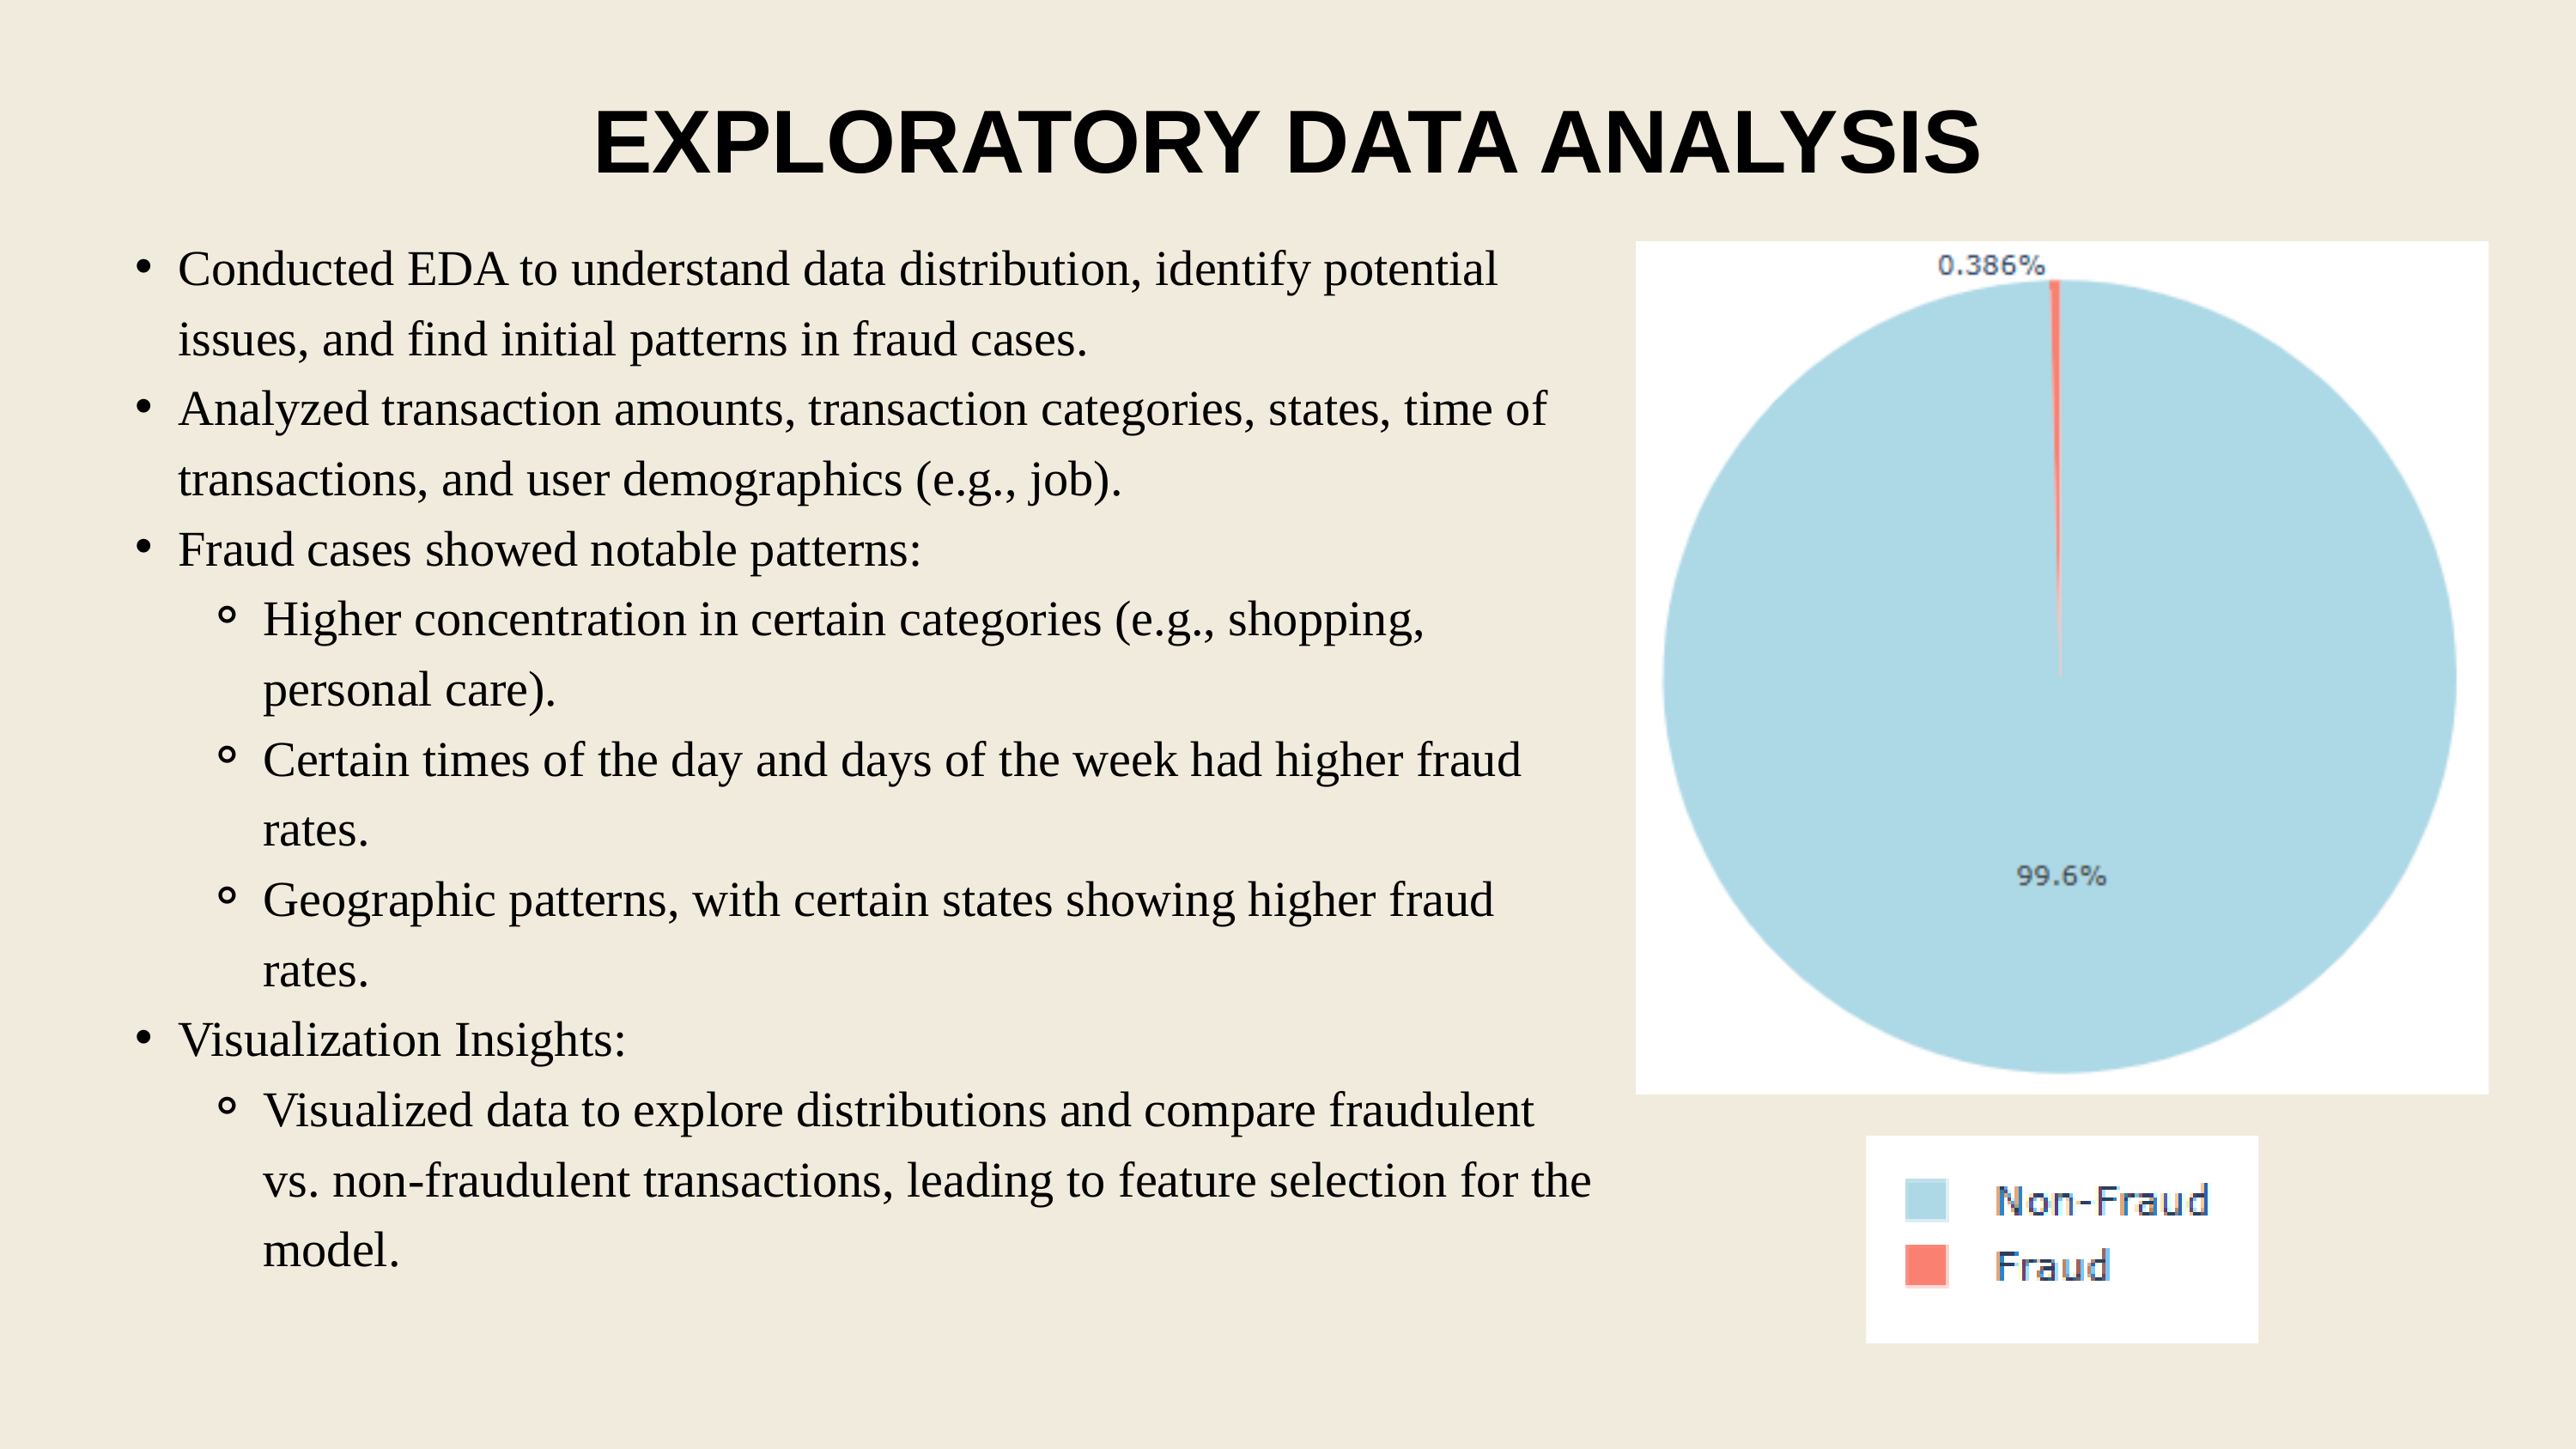

EXPLORATORY DATA ANALYSIS
Conducted EDA to understand data distribution, identify potential issues, and find initial patterns in fraud cases.
Analyzed transaction amounts, transaction categories, states, time of transactions, and user demographics (e.g., job).
Fraud cases showed notable patterns:
Higher concentration in certain categories (e.g., shopping, personal care).
Certain times of the day and days of the week had higher fraud rates.
Geographic patterns, with certain states showing higher fraud rates.
Visualization Insights:
Visualized data to explore distributions and compare fraudulent vs. non-fraudulent transactions, leading to feature selection for the model.